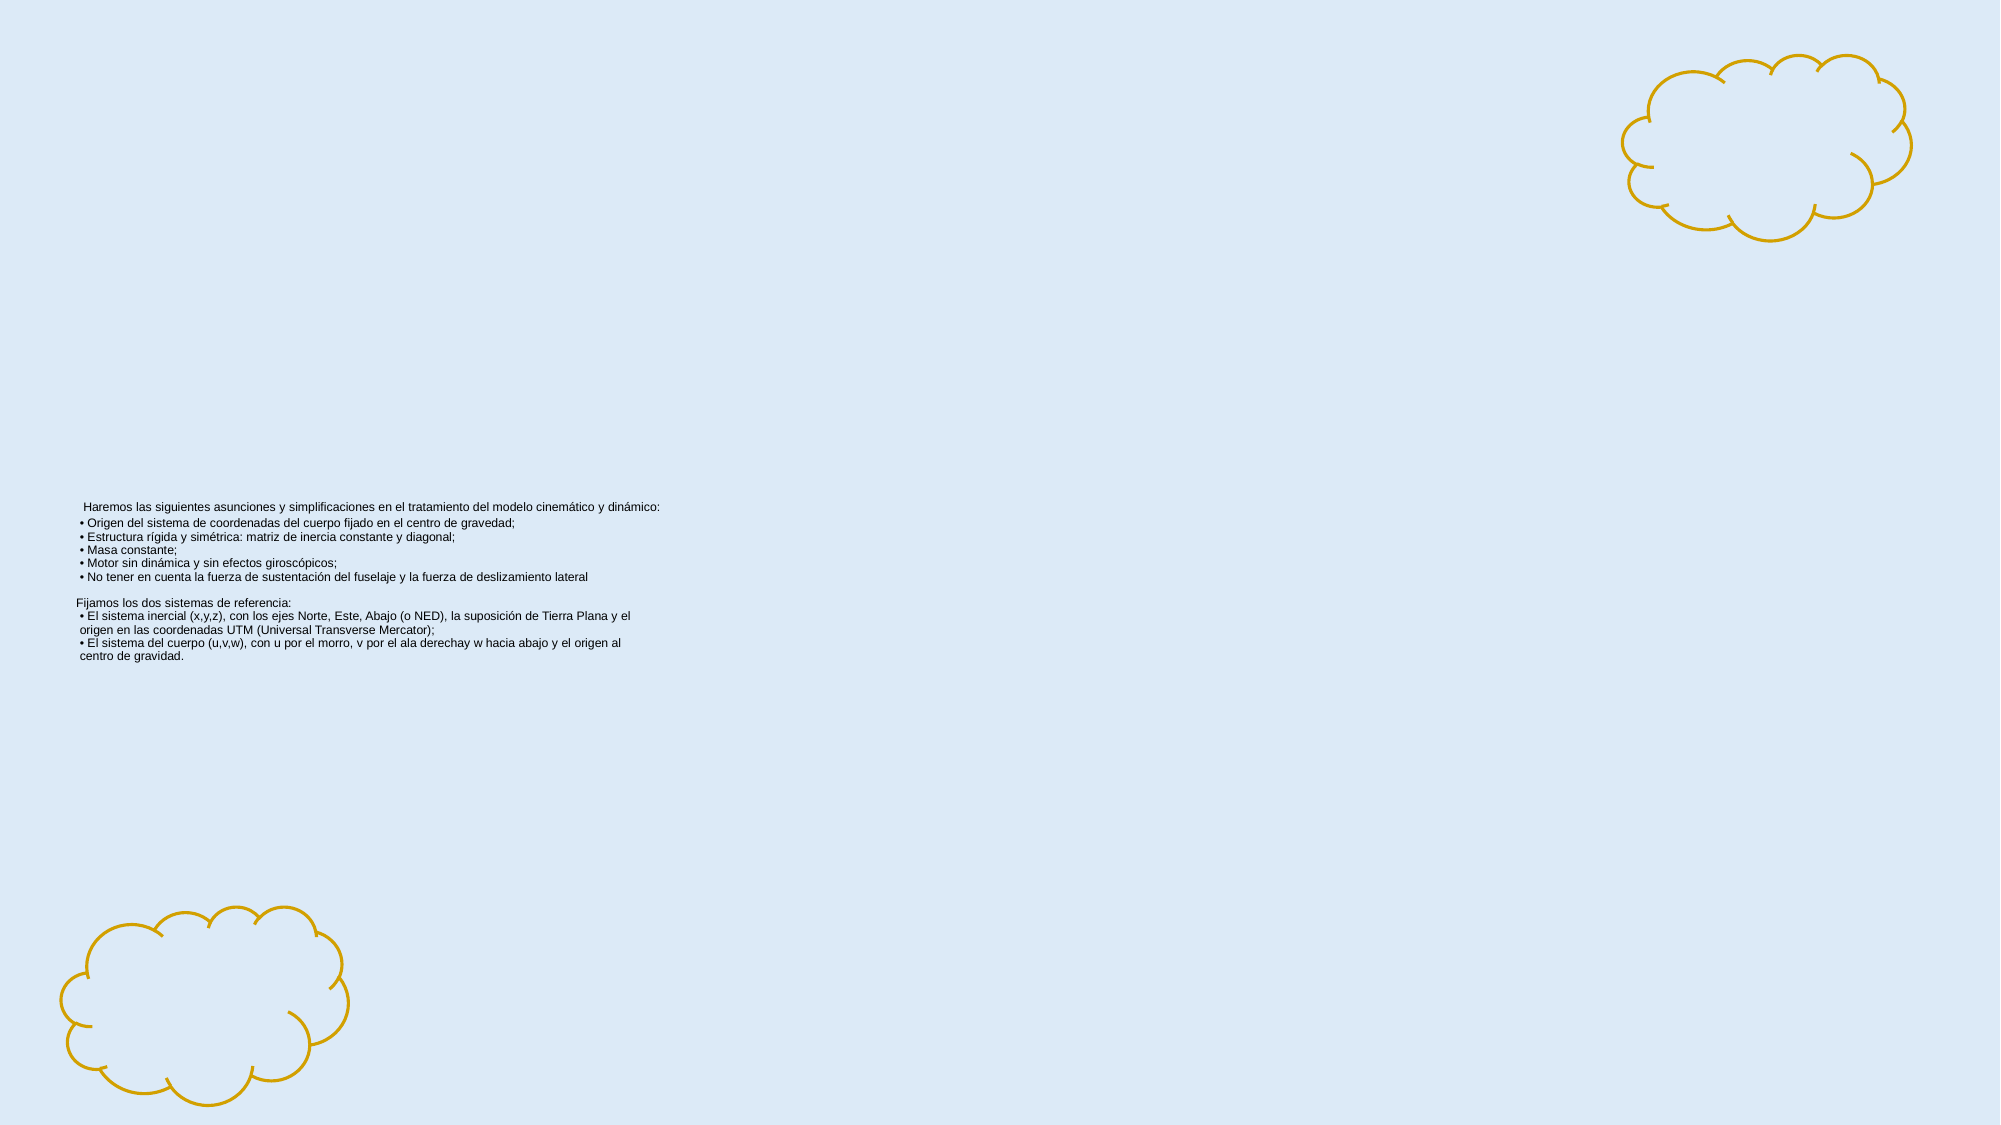

# Haremos las siguientes asunciones y simplificaciones en el tratamiento del modelo cinemático y dinámico: • Origen del sistema de coordenadas del cuerpo fijado en el centro de gravedad; • Estructura rígida y simétrica: matriz de inercia constante y diagonal; • Masa constante; • Motor sin dinámica y sin efectos giroscópicos; • No tener en cuenta la fuerza de sustentación del fuselaje y la fuerza de deslizamiento lateral Fijamos los dos sistemas de referencia: • El sistema inercial (x,y,z), con los ejes Norte, Este, Abajo (o NED), la suposición de Tierra Plana y el origen en las coordenadas UTM (Universal Transverse Mercator); • El sistema del cuerpo (u,v,w), con u por el morro, v por el ala derechay w hacia abajo y el origen al centro de gravidad.